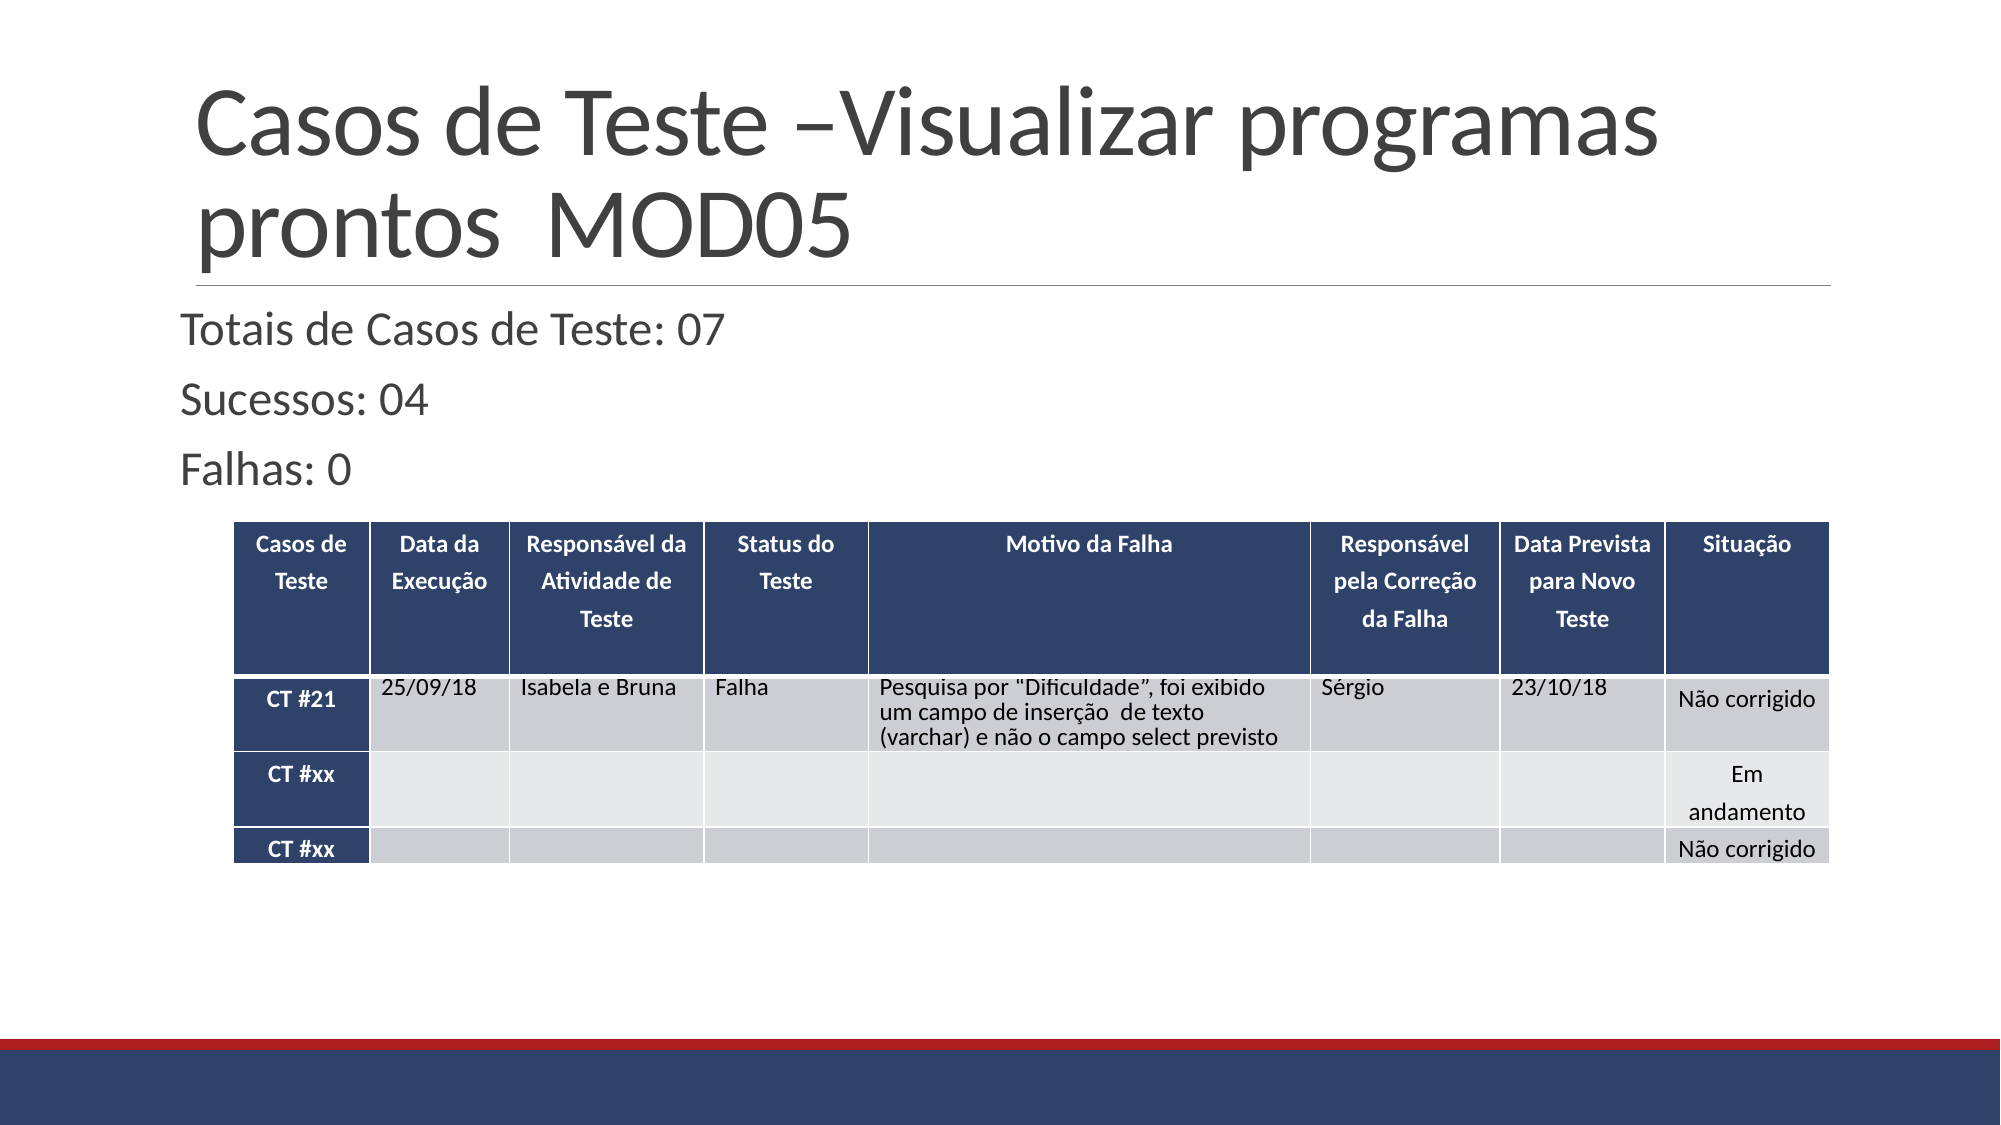

# Casos de Teste –Visualizar programas prontos  MOD05
Totais de Casos de Teste: 07
Sucessos: 04
Falhas: 0

| Casos de Teste | Data da Execução | Responsável da Atividade de Teste | Status do Teste | Motivo da Falha | Responsável pela Correção da Falha | Data Prevista para Novo Teste | Situação |
| --- | --- | --- | --- | --- | --- | --- | --- |
| CT #21 | 25/09/18 | Isabela e Bruna | Falha | Pesquisa por “Dificuldade”, foi exibido um campo de inserção de texto (varchar) e não o campo select previsto | Sérgio | 23/10/18 | Não corrigido |
| CT #xx |  |  |  |  |  |  | Em andamento |
| CT #xx |  |  |  |  |  |  | Não corrigido |